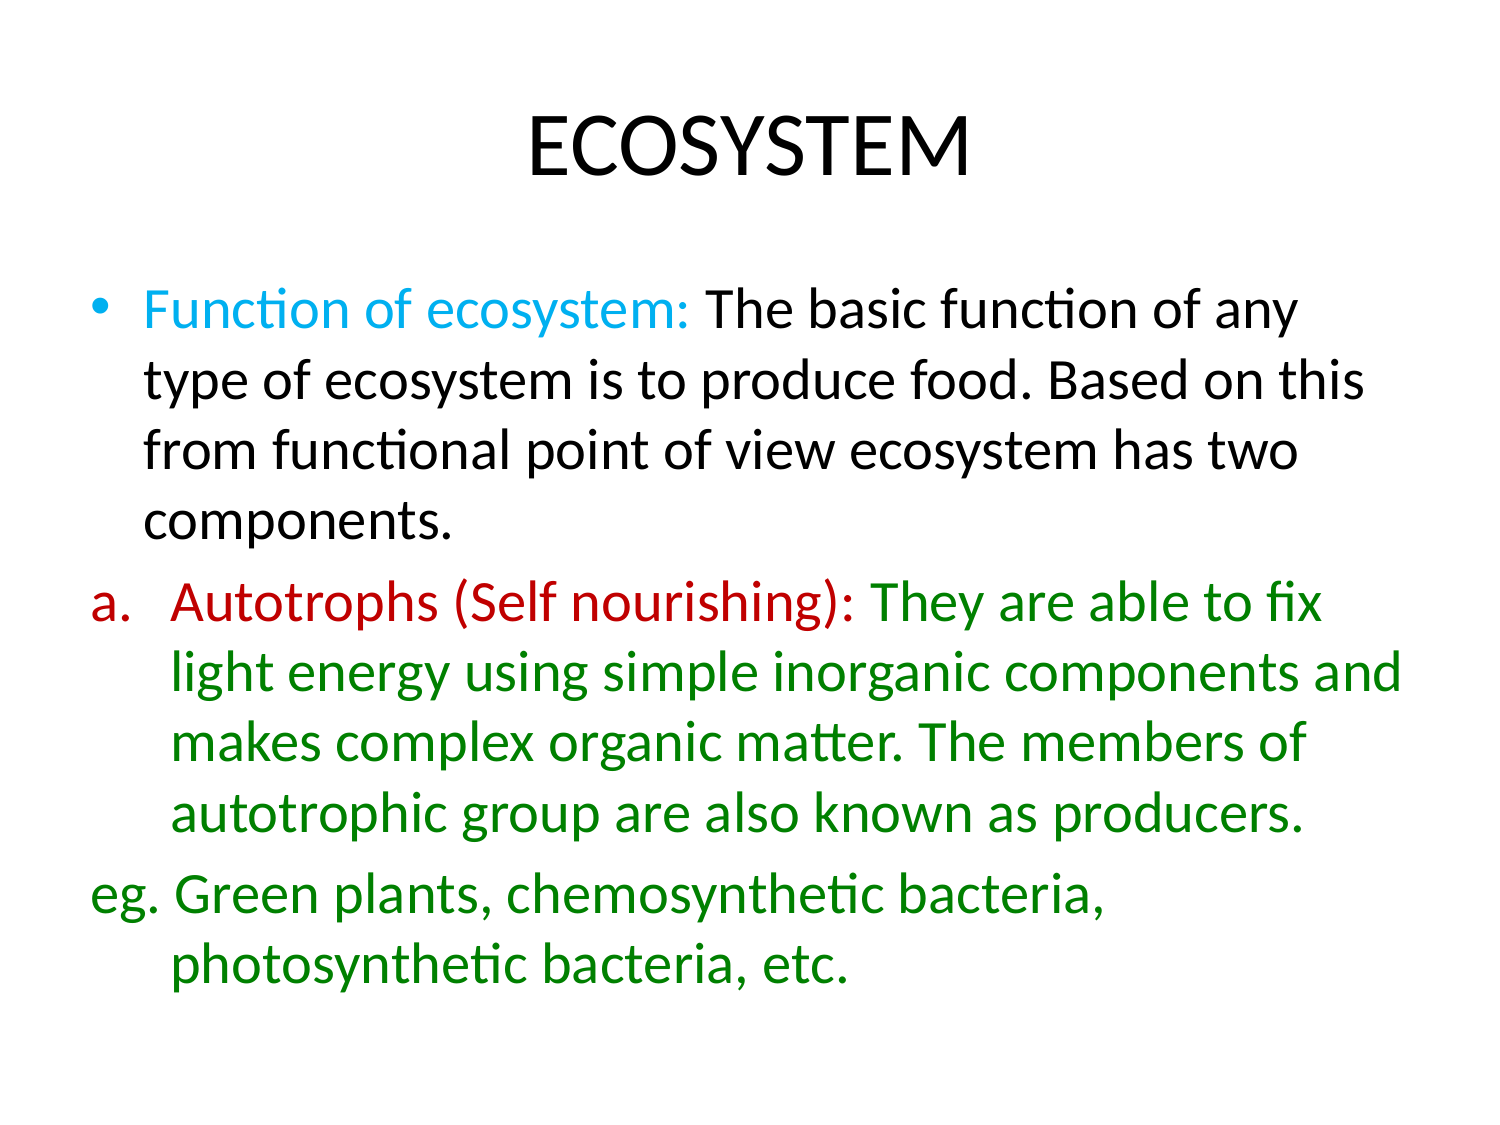

# ECOSYSTEM
Function of ecosystem: The basic function of any type of ecosystem is to produce food. Based on this from functional point of view ecosystem has two components.
Autotrophs (Self nourishing): They are able to fix light energy using simple inorganic components and makes complex organic matter. The members of autotrophic group are also known as producers.
eg. Green plants, chemosynthetic bacteria, photosynthetic bacteria, etc.